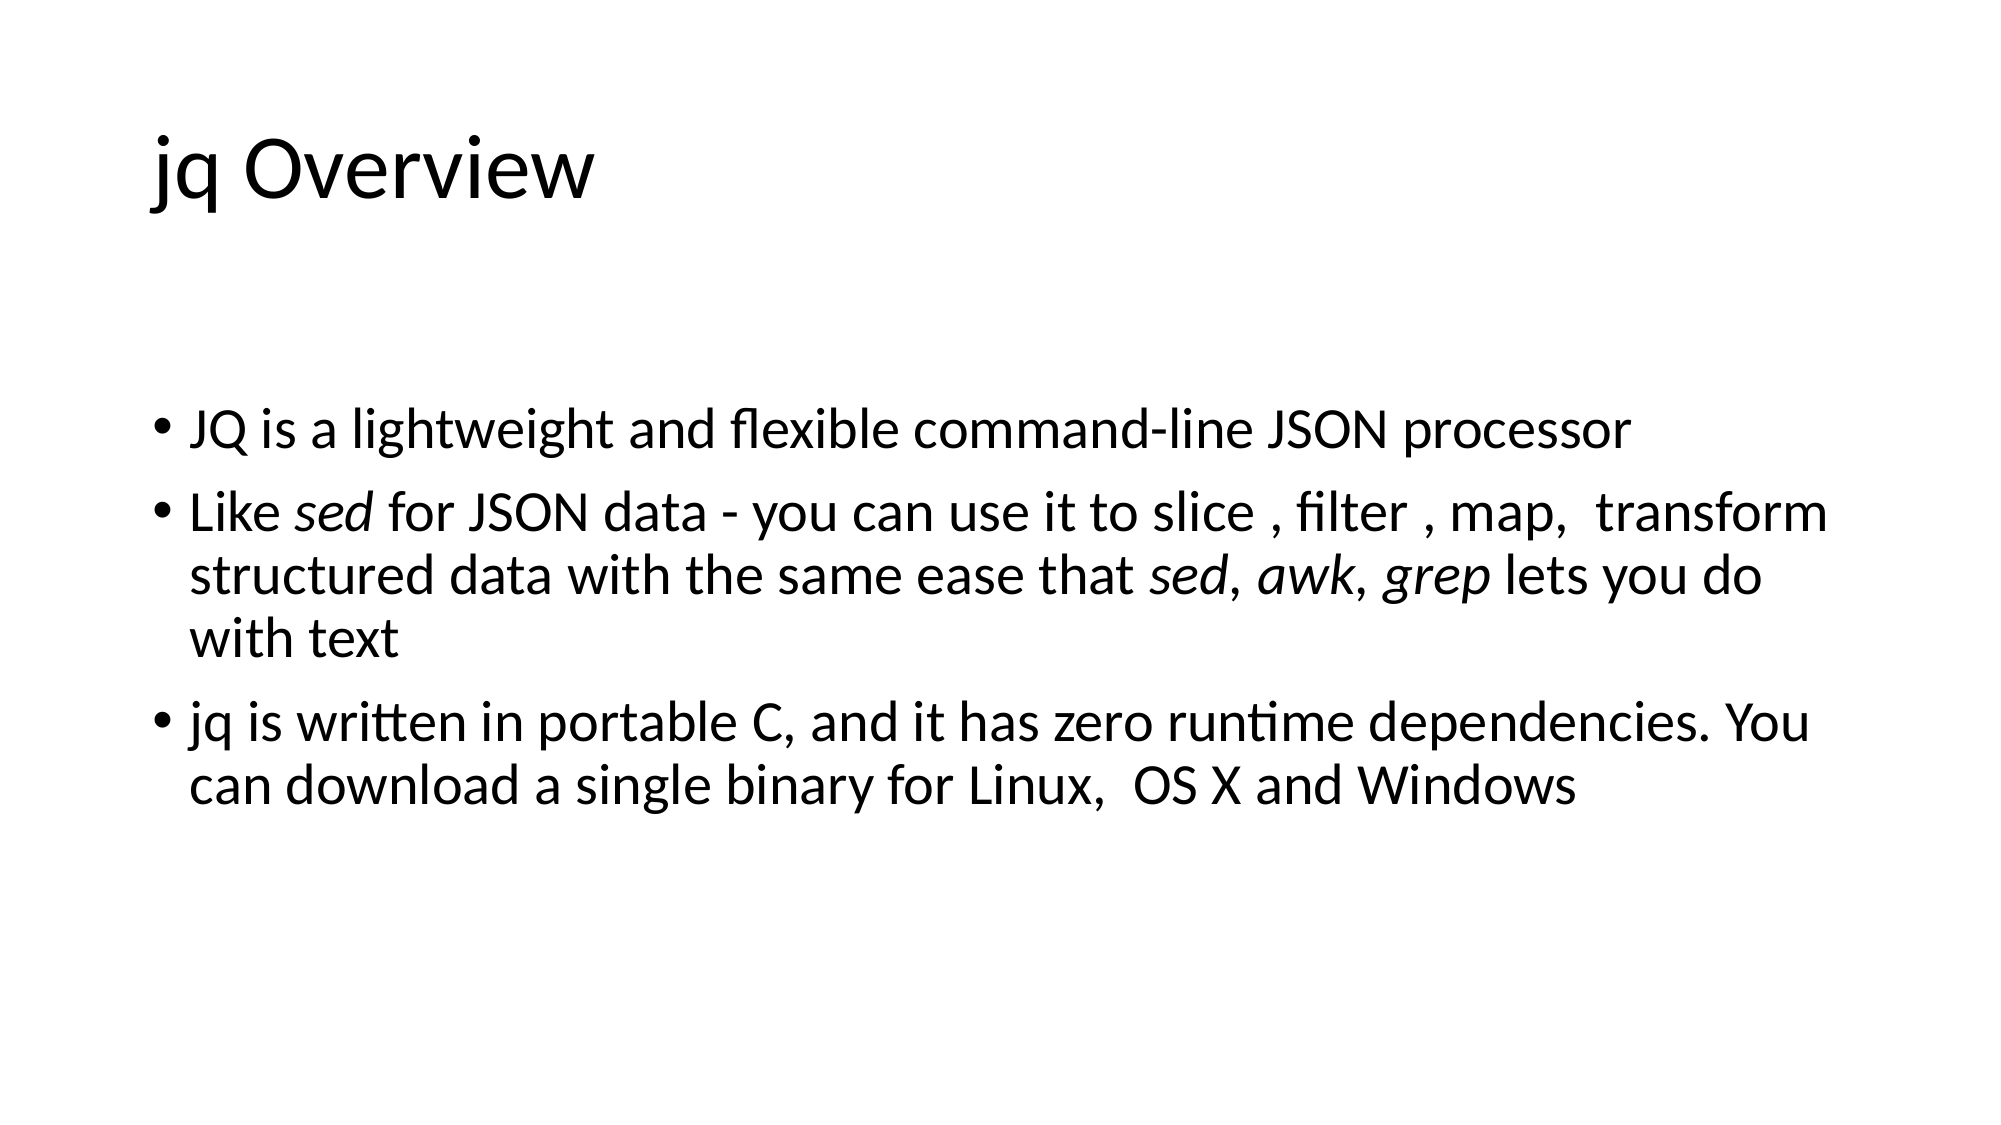

# jq Overview

JQ is a lightweight and flexible command-line JSON processor
Like sed for JSON data - you can use it to slice , filter , map,  transform structured data with the same ease that sed, awk, grep lets you do with text
jq is written in portable C, and it has zero runtime dependencies. You can download a single binary for Linux,  OS X and Windows